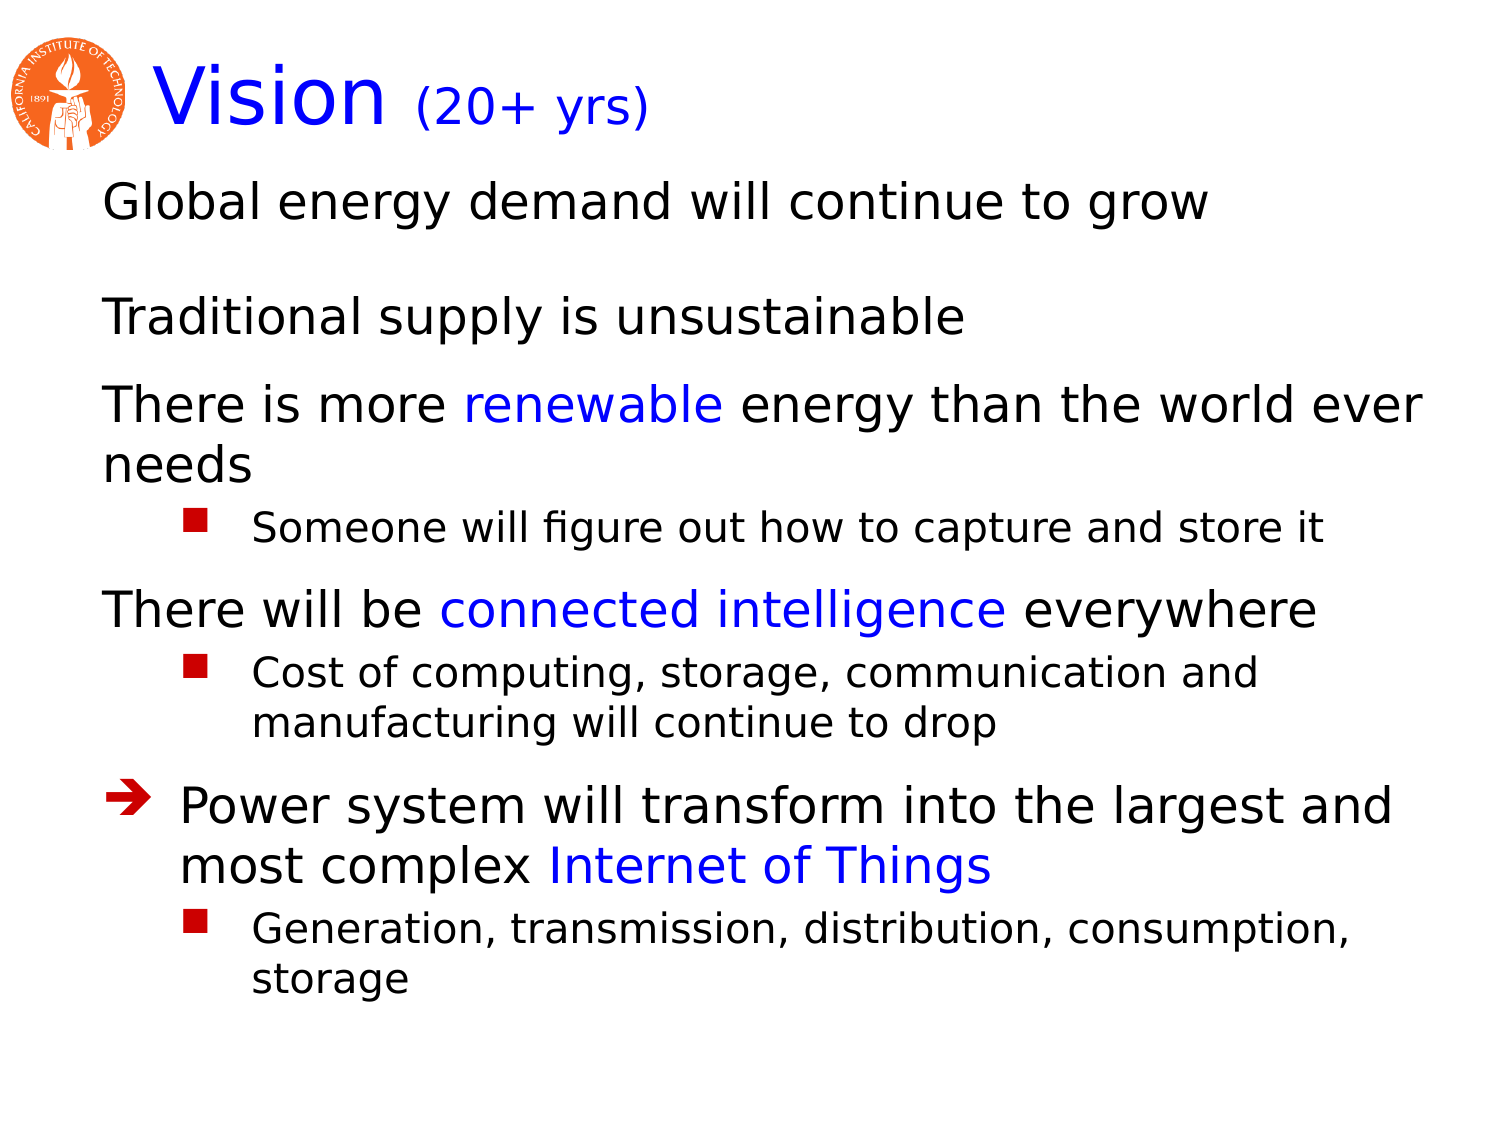

# Vision (20+ yrs)
Global energy demand will continue to grow

Traditional supply is unsustainable

There is more renewable energy than the world ever needs
Someone will figure out how to capture and store it

There will be connected intelligence everywhere
Cost of computing, storage, communication and manufacturing will continue to drop

Power system will transform into the largest and most complex Internet of Things
Generation, transmission, distribution, consumption, storage